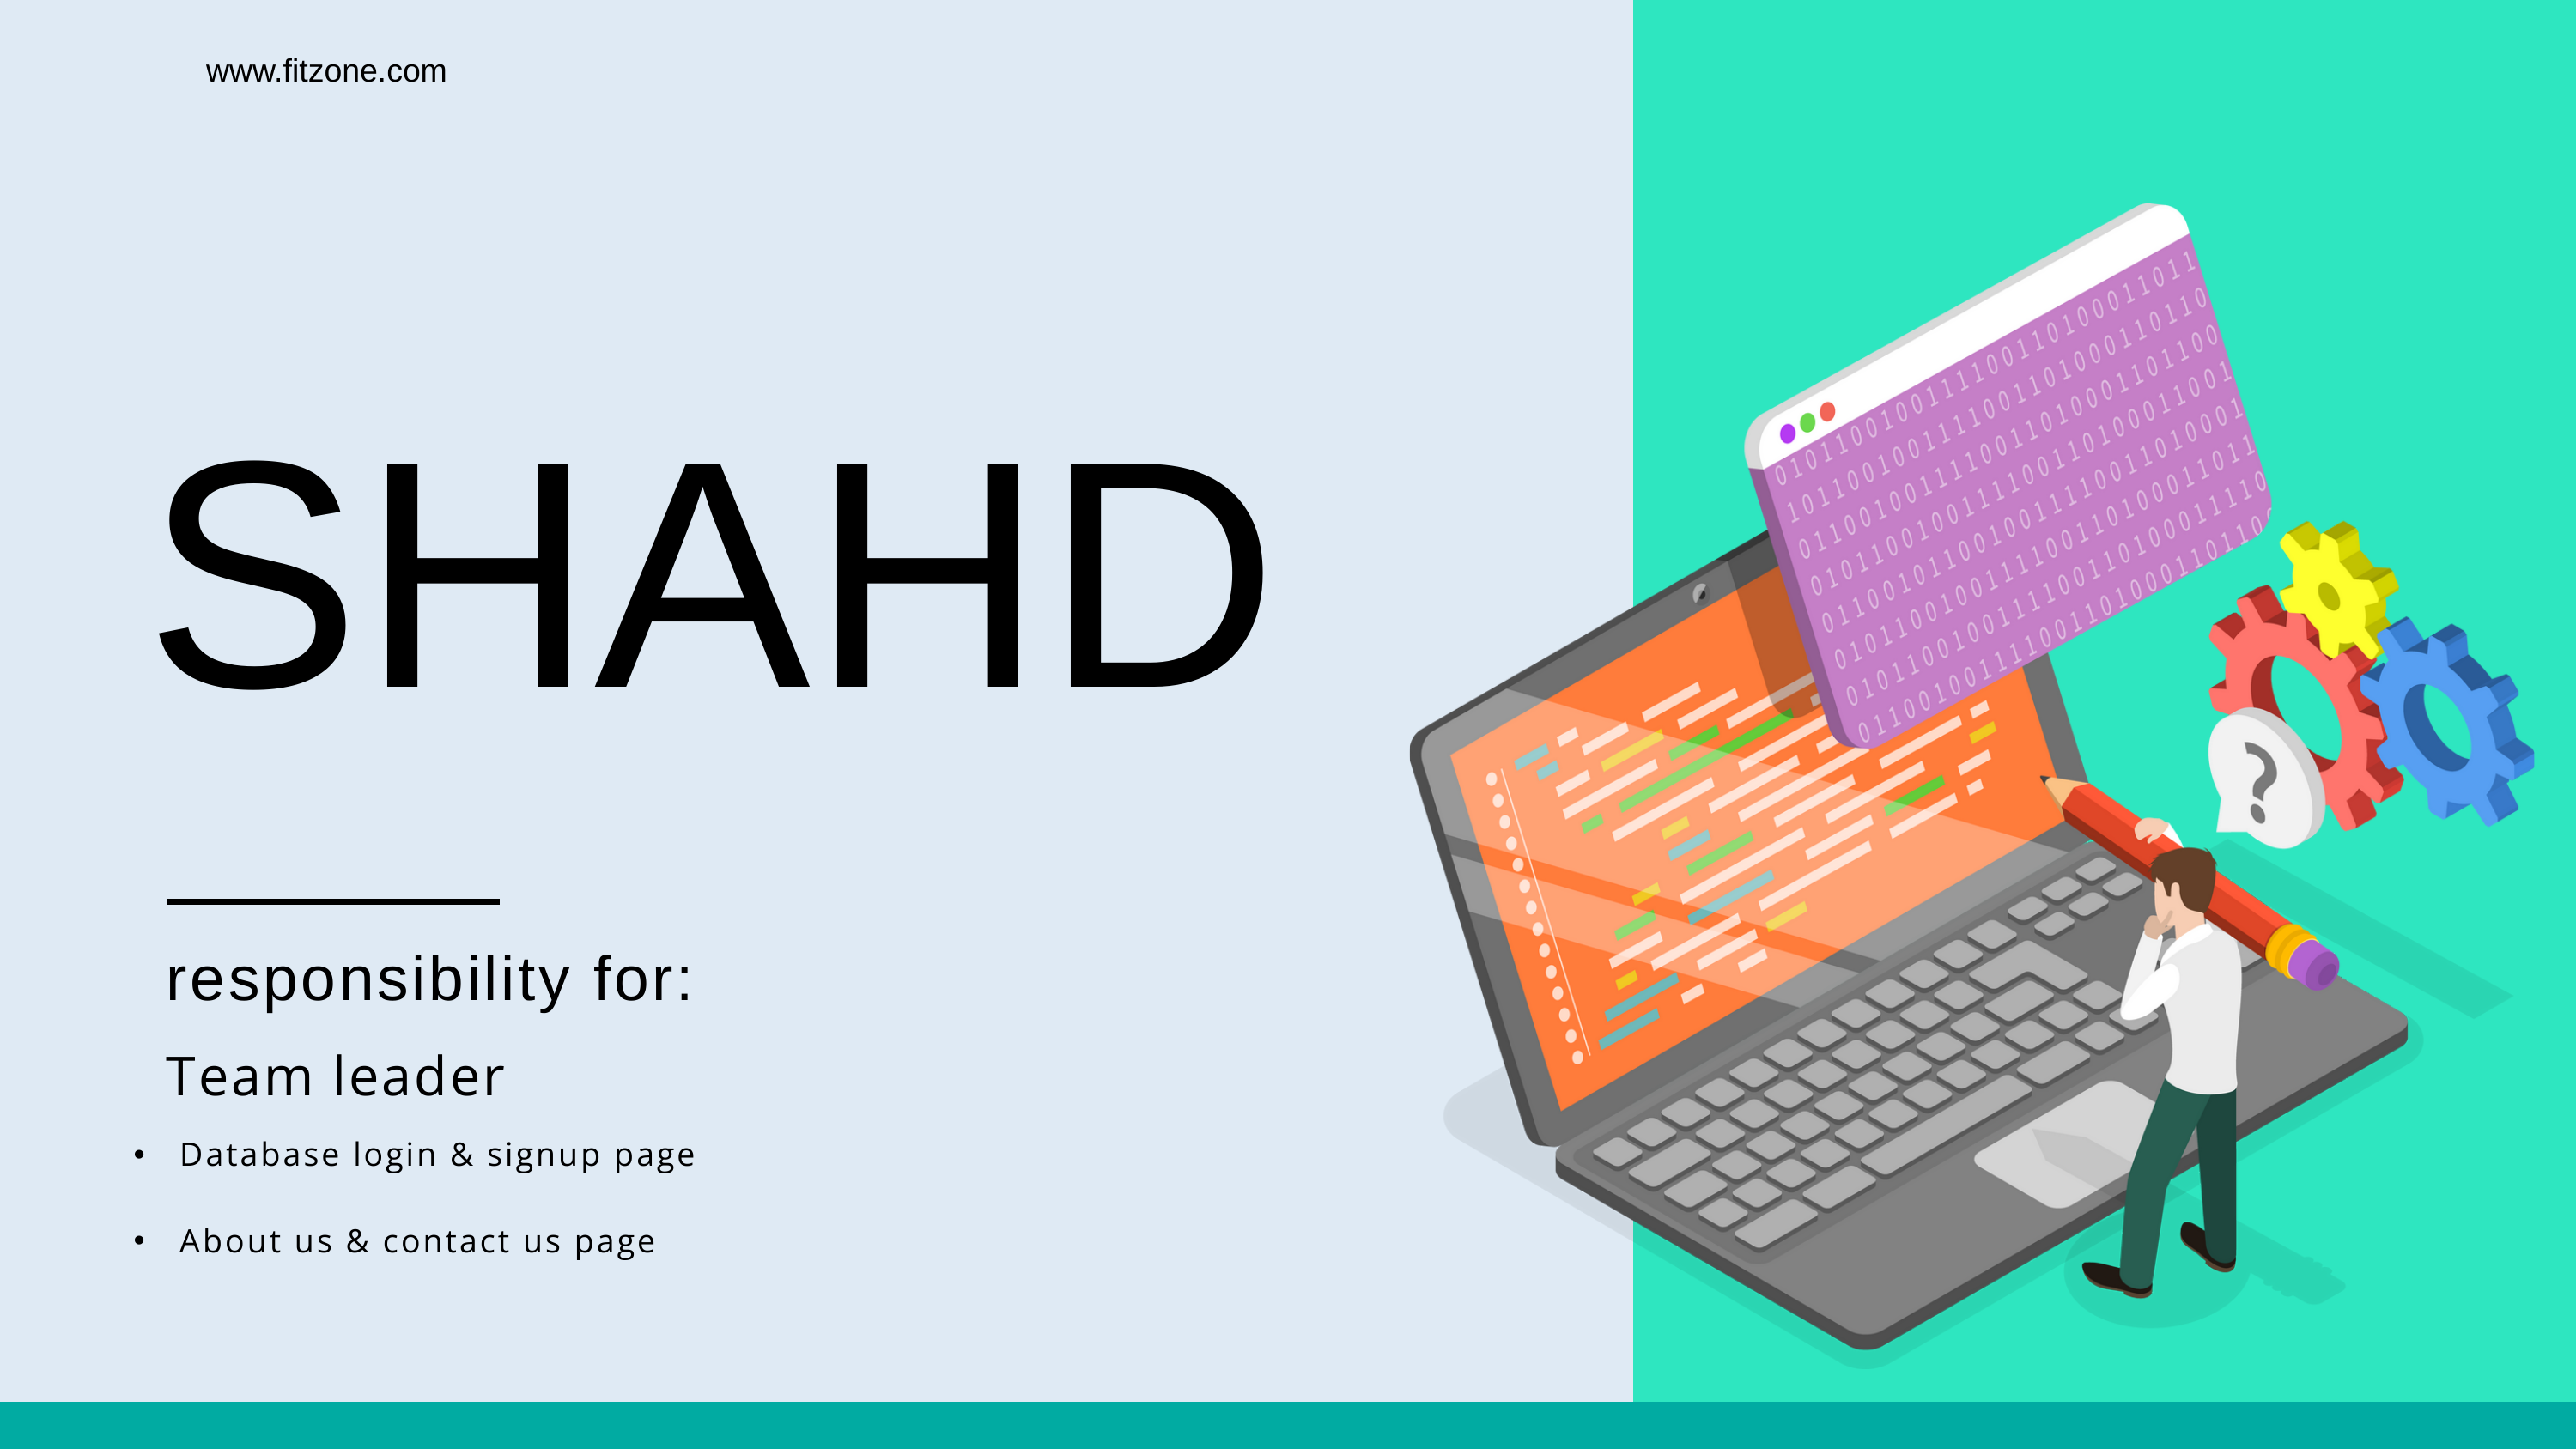

www.fitzone.com

SHAHD

responsibility for:
Team leader
Database login & signup page
About us & contact us page